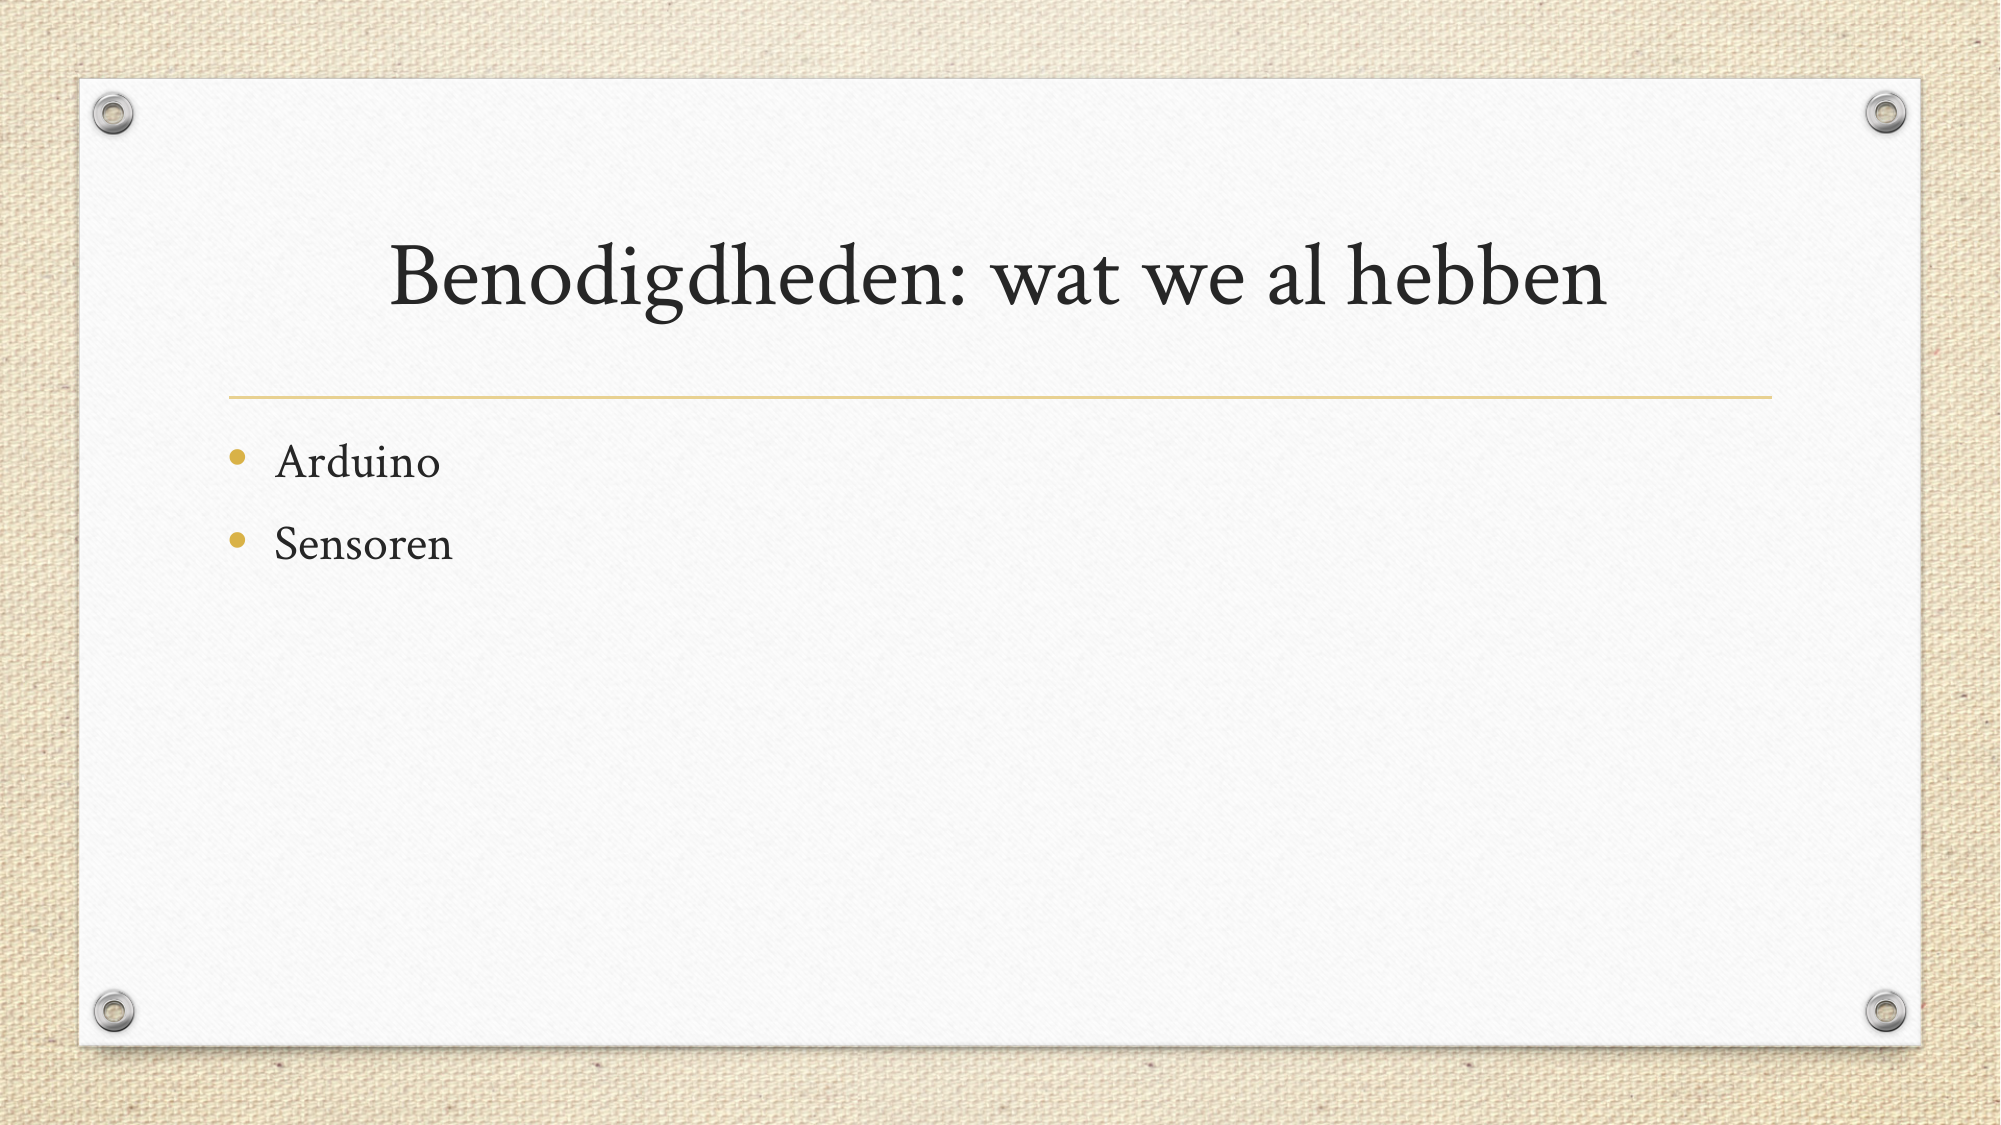

# Benodigdheden: wat we al hebben
Arduino
Sensoren